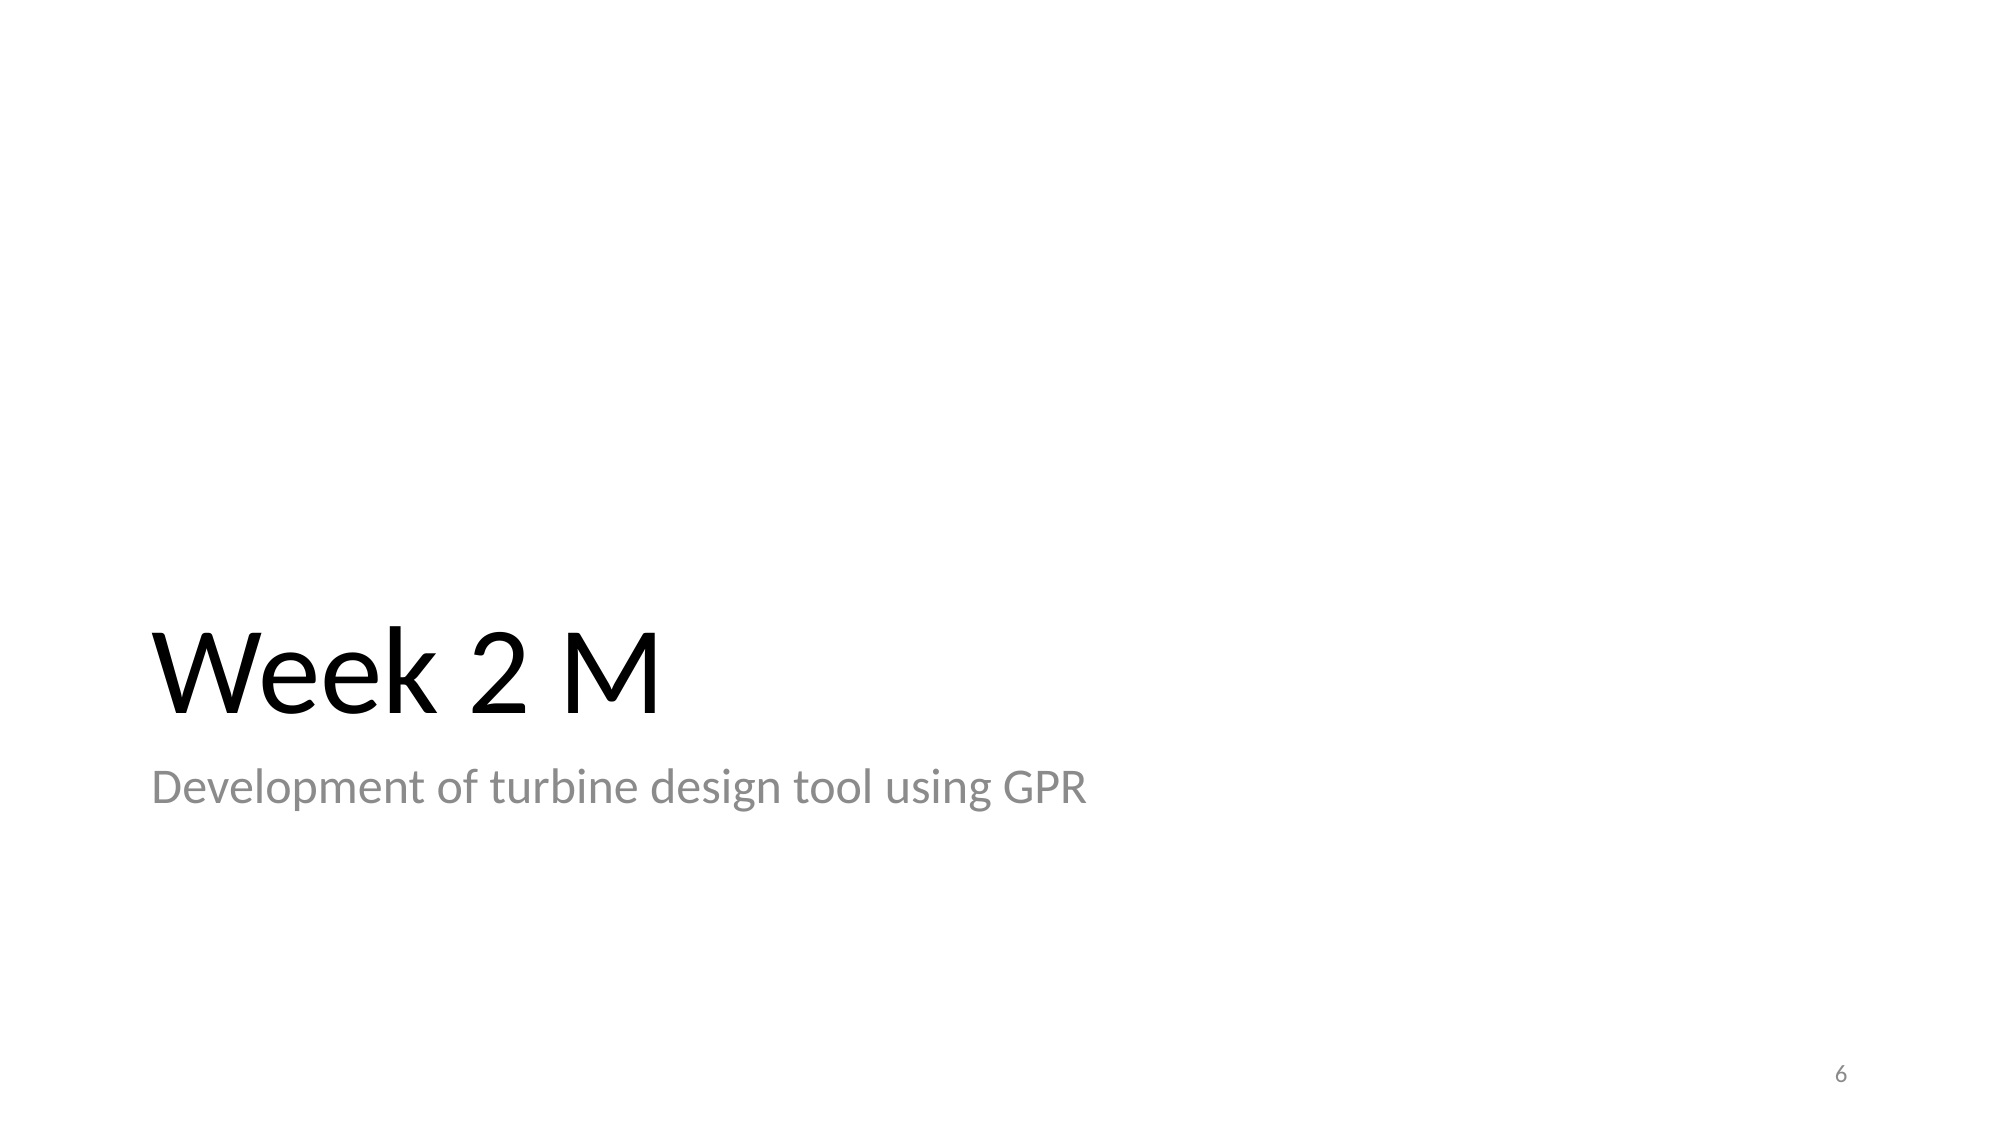

# Week 2 M
Development of turbine design tool using GPR
6